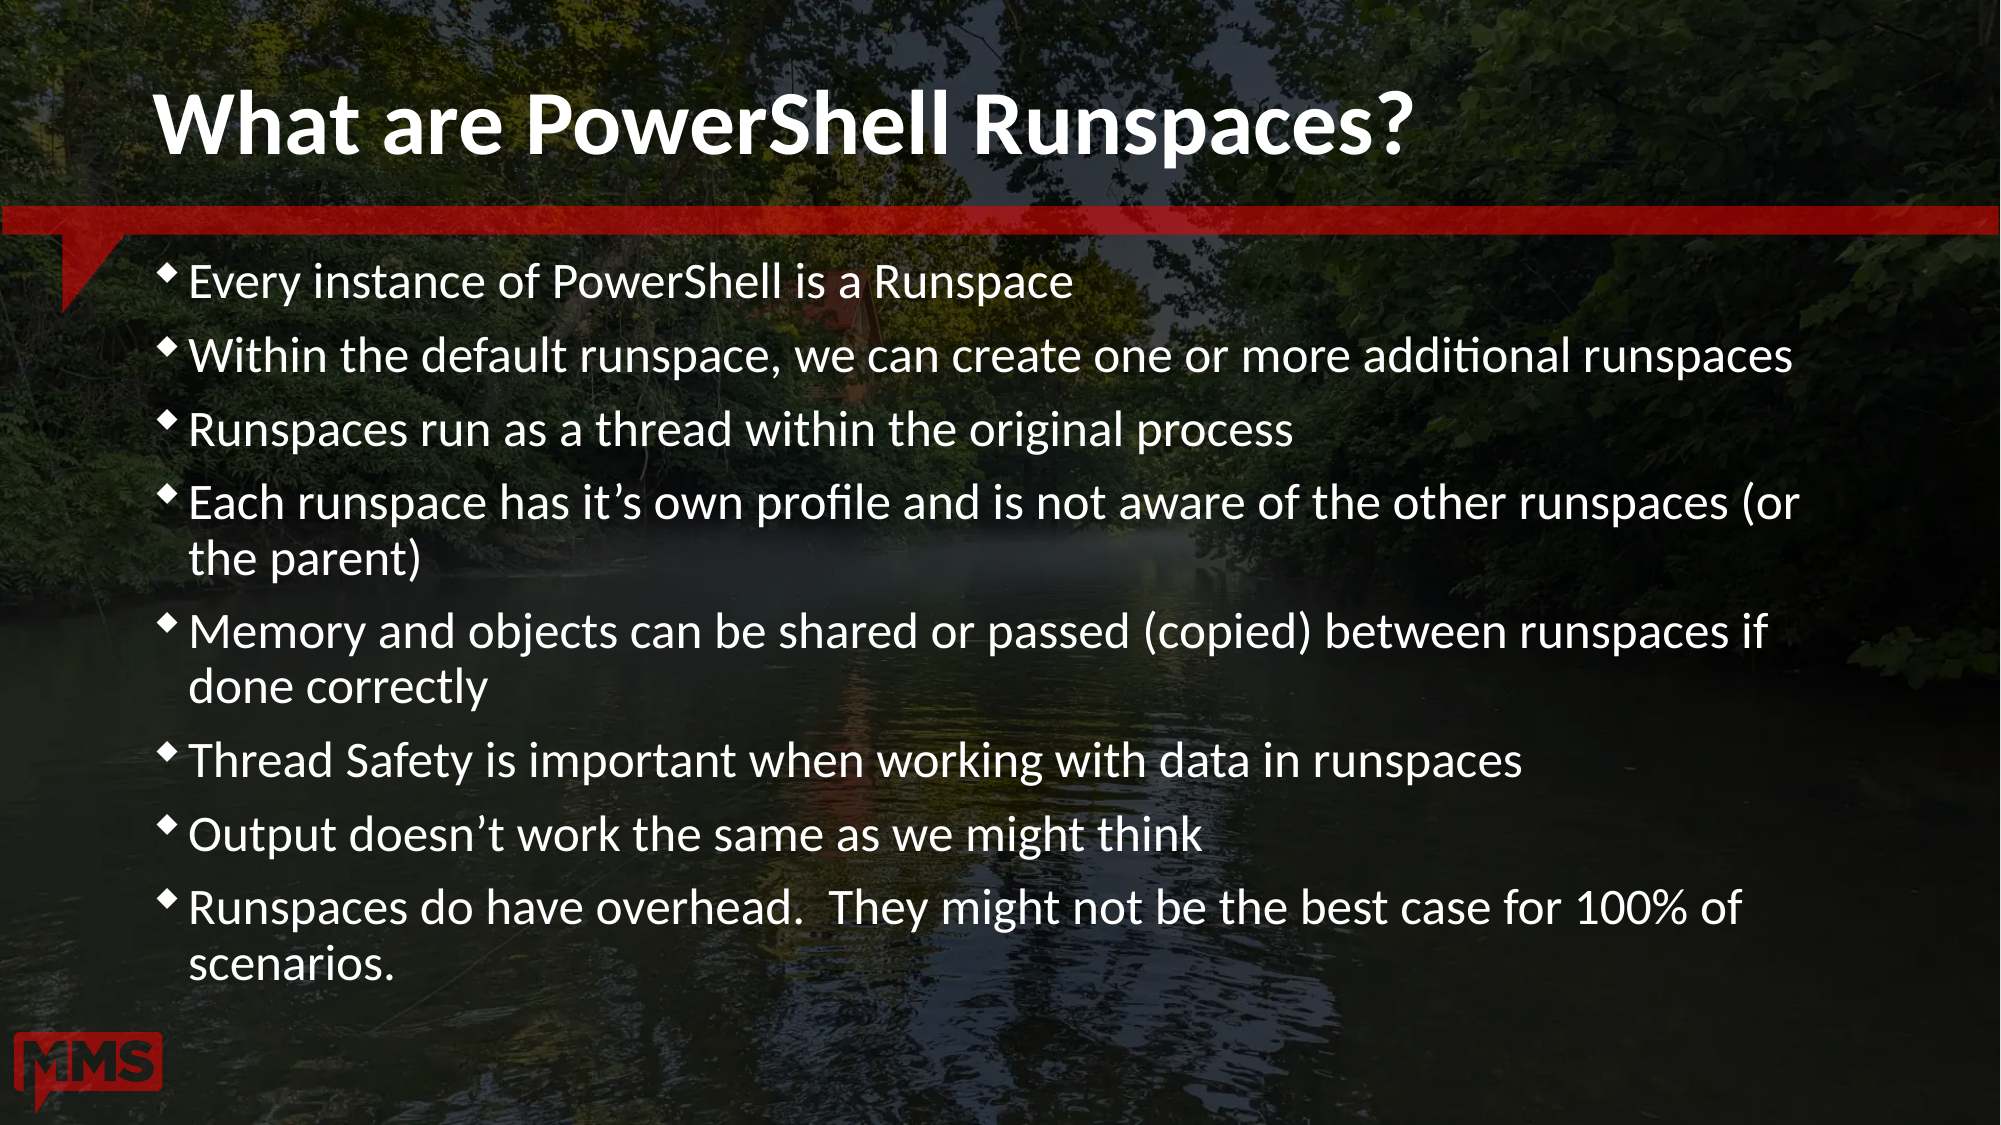

# What are PowerShell Runspaces?
Every instance of PowerShell is a Runspace
Within the default runspace, we can create one or more additional runspaces
Runspaces run as a thread within the original process
Each runspace has it’s own profile and is not aware of the other runspaces (or the parent)
Memory and objects can be shared or passed (copied) between runspaces if done correctly
Thread Safety is important when working with data in runspaces
Output doesn’t work the same as we might think
Runspaces do have overhead.  They might not be the best case for 100% of scenarios.